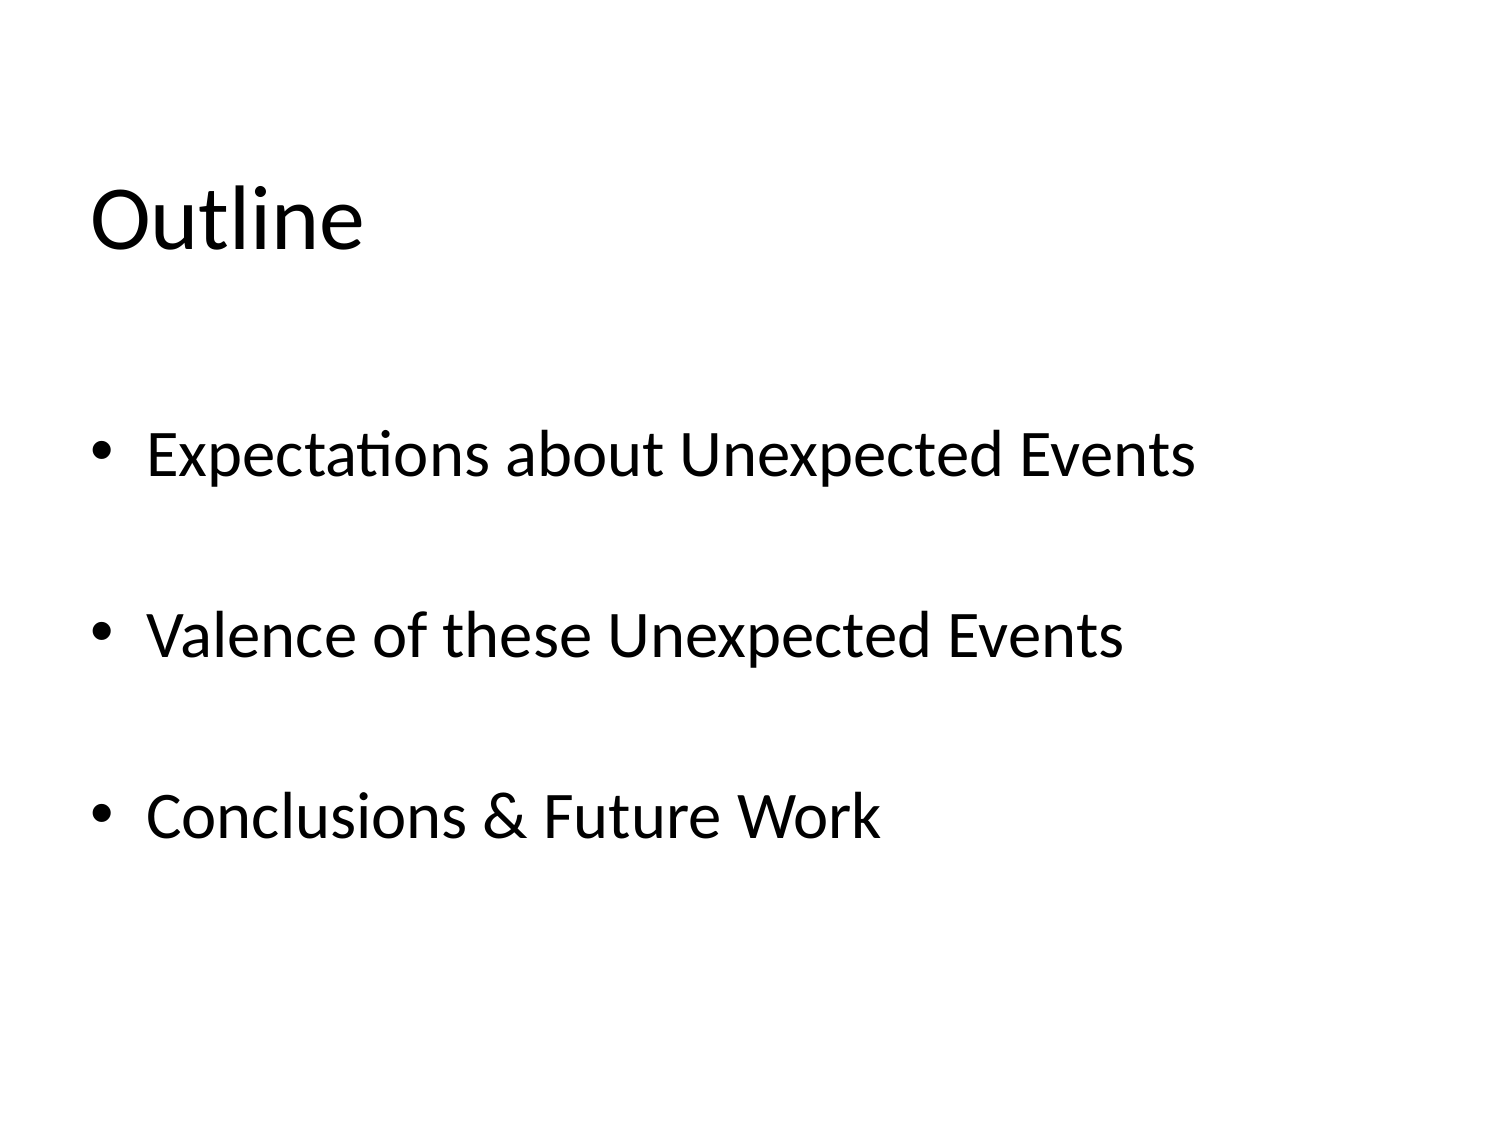

# Outline
Expectations about Unexpected Events
Valence of these Unexpected Events
Conclusions & Future Work